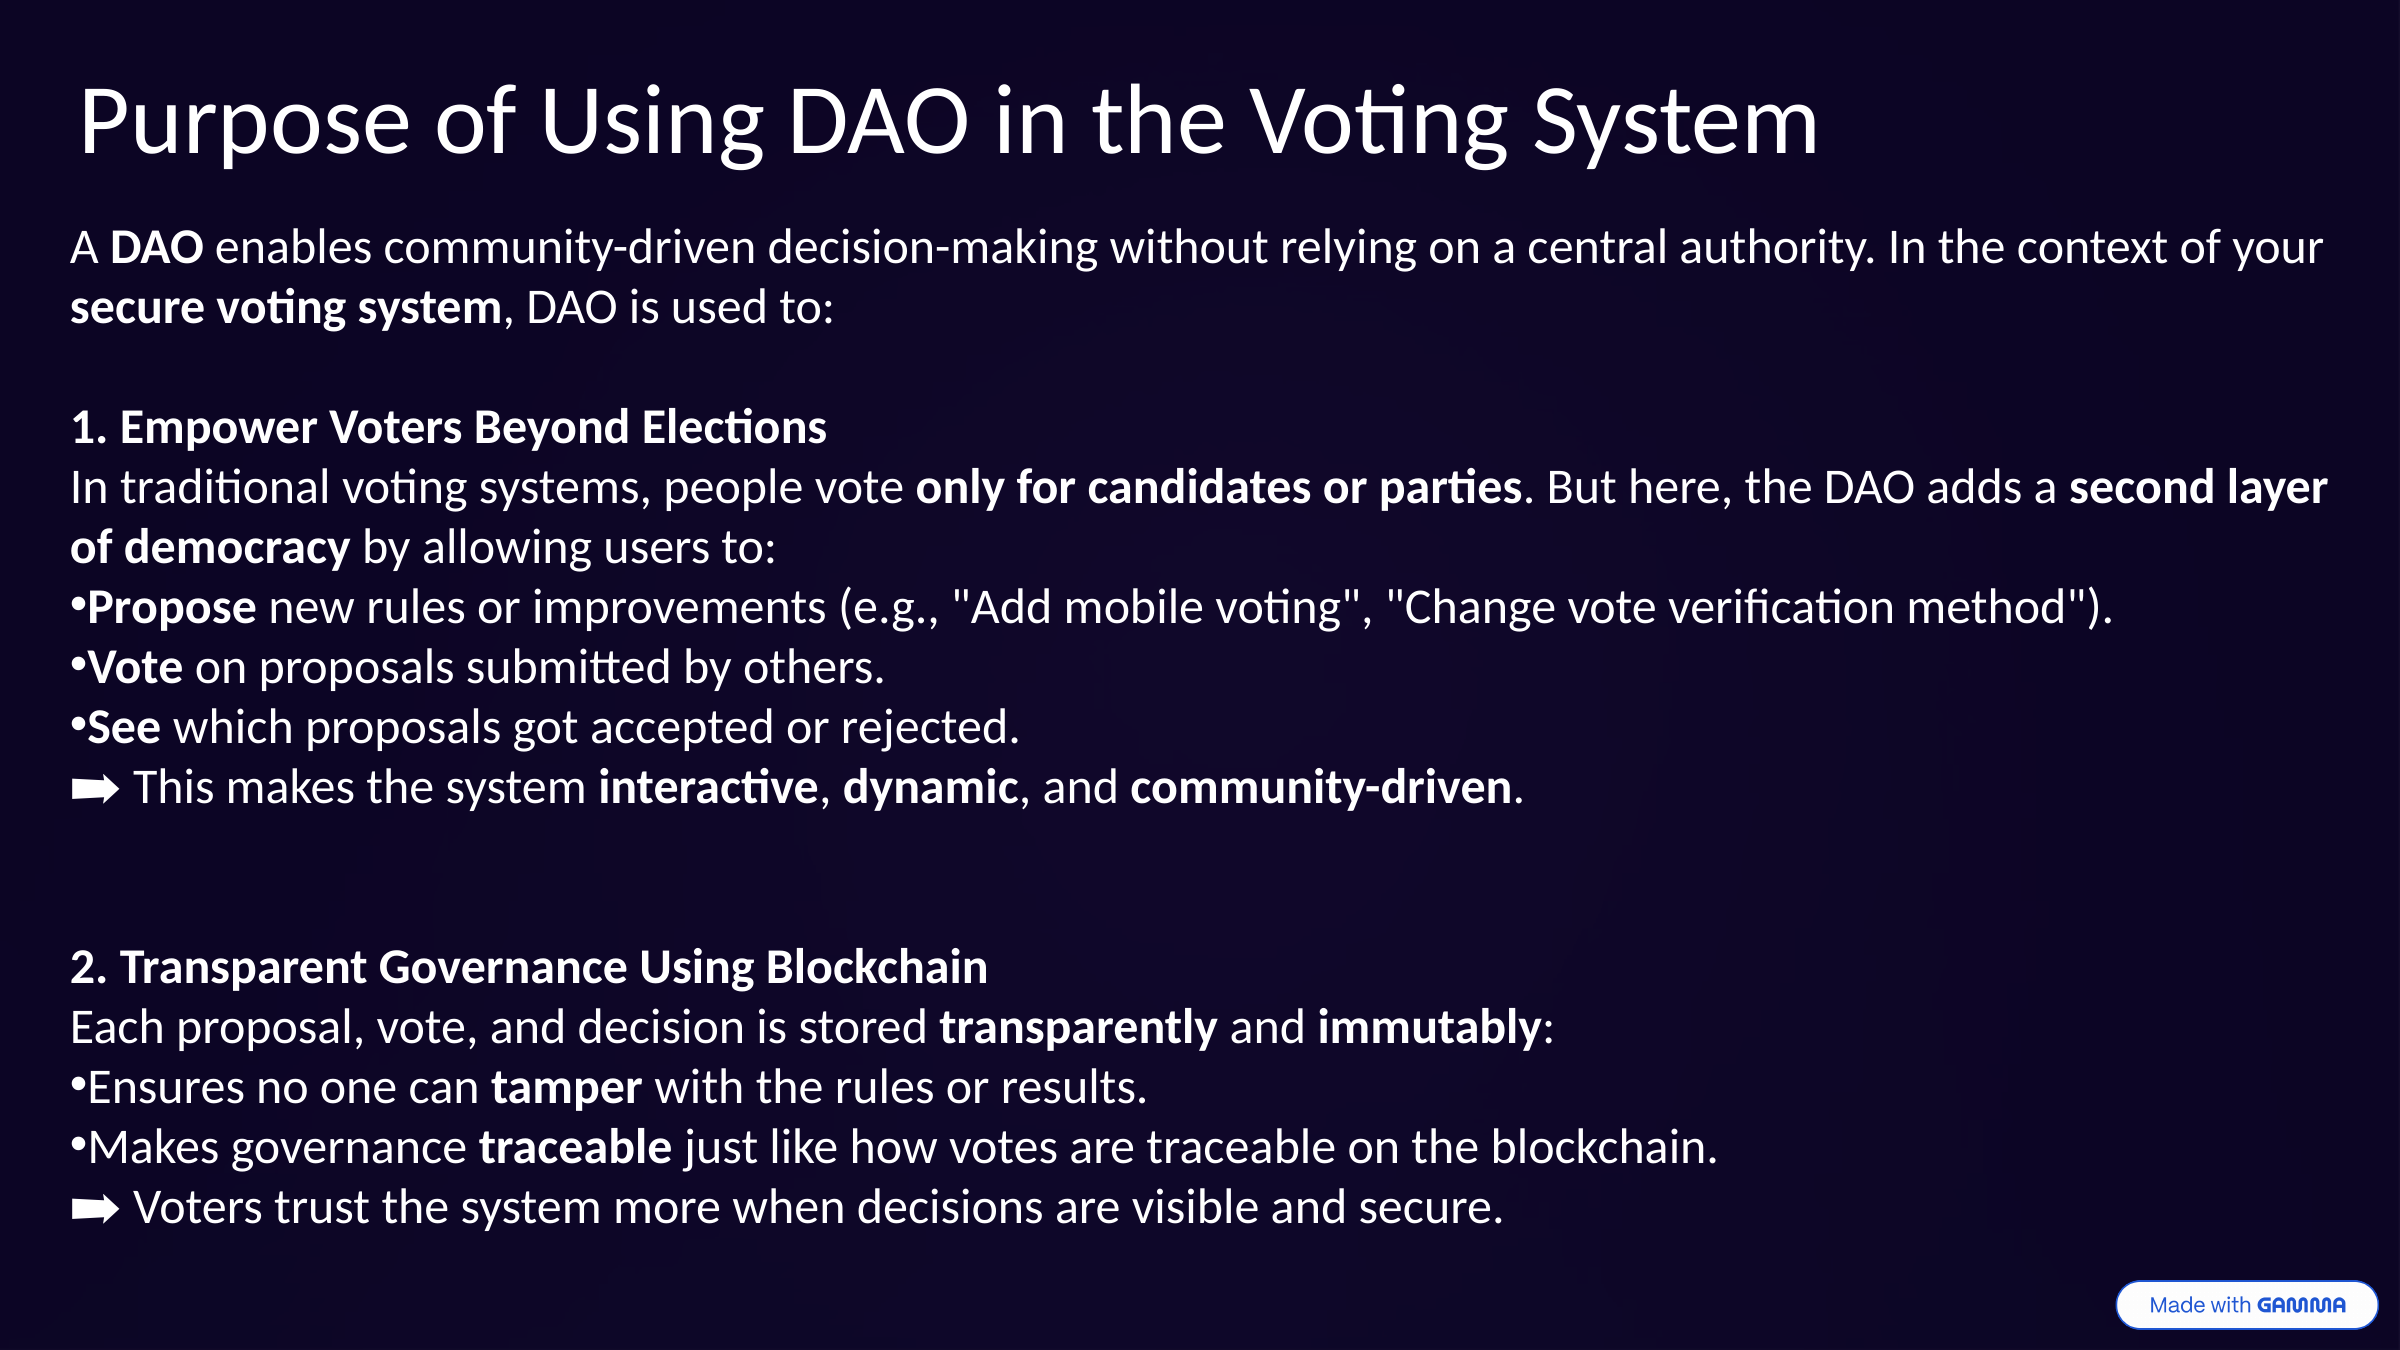

Purpose of Using DAO in the Voting System
A DAO enables community-driven decision-making without relying on a central authority. In the context of your
secure voting system, DAO is used to:

1. Empower Voters Beyond Elections
In traditional voting systems, people vote only for candidates or parties. But here, the DAO adds a second layer
of democracy by allowing users to:
Propose new rules or improvements (e.g., "Add mobile voting", "Change vote verification method").
Vote on proposals submitted by others.
See which proposals got accepted or rejected.
➡️ This makes the system interactive, dynamic, and community-driven.

2. Transparent Governance Using Blockchain
Each proposal, vote, and decision is stored transparently and immutably:
Ensures no one can tamper with the rules or results.
Makes governance traceable just like how votes are traceable on the blockchain.
➡️ Voters trust the system more when decisions are visible and secure.